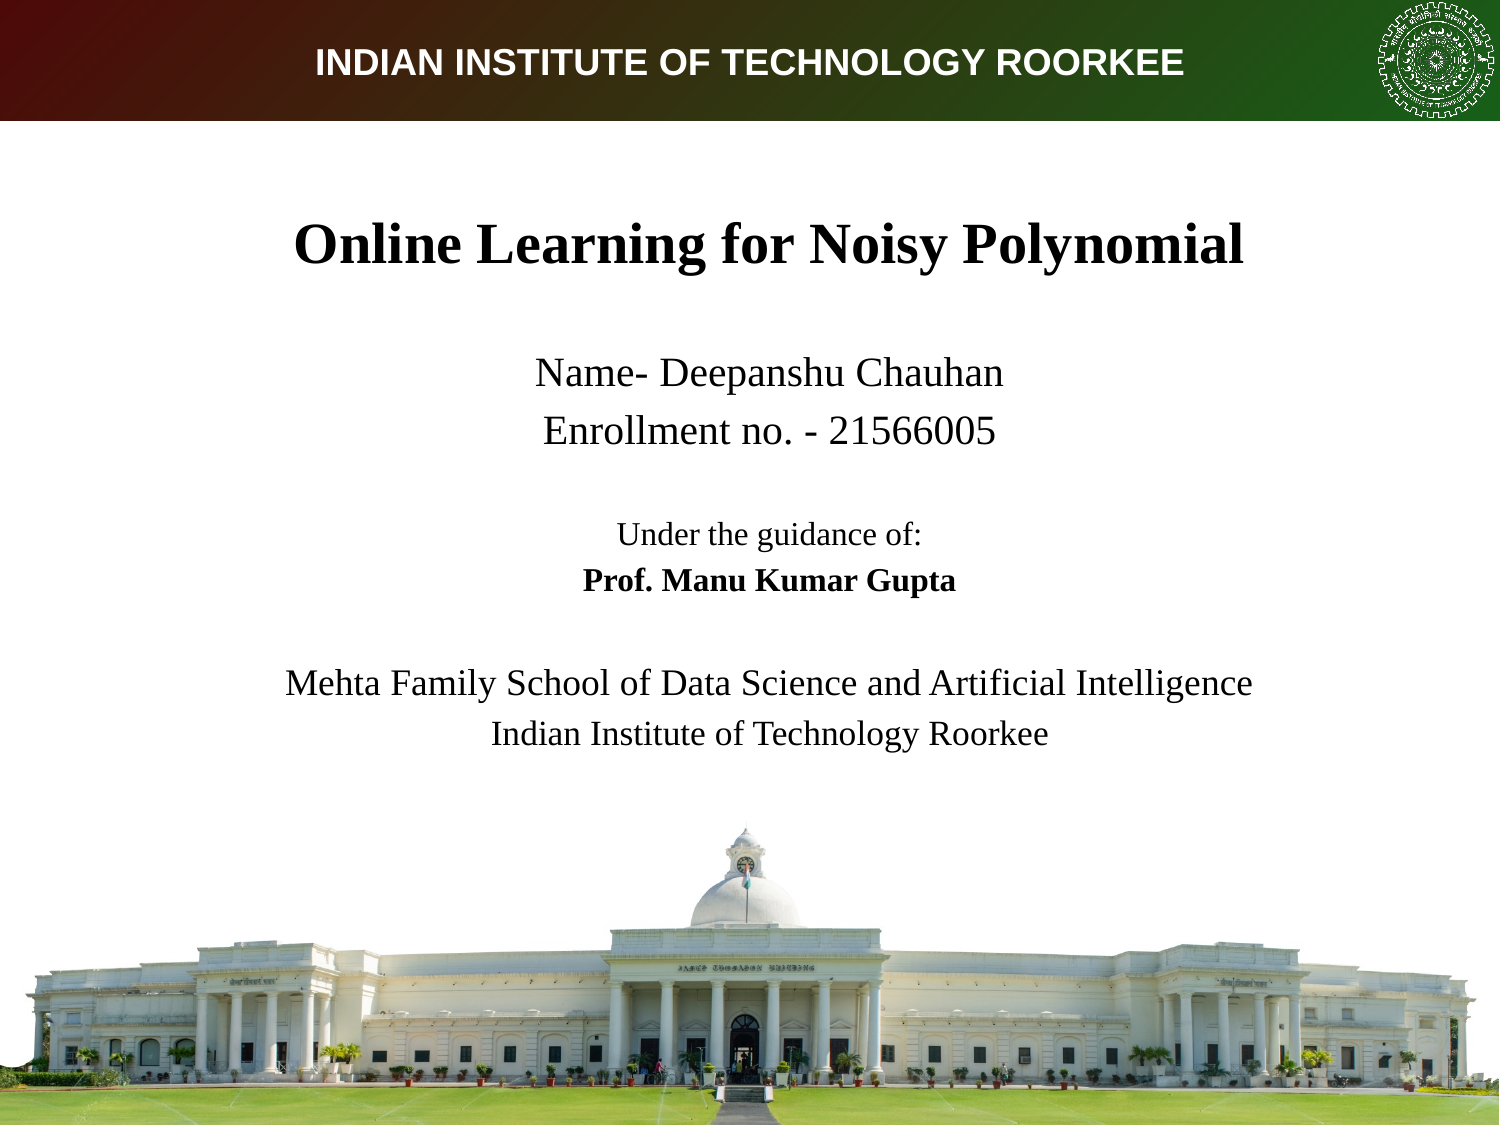

Online Learning for Noisy Polynomial
Name- Deepanshu Chauhan
Enrollment no. - 21566005

Under the guidance of:
Prof. Manu Kumar Gupta

Mehta Family School of Data Science and Artificial Intelligence
Indian Institute of Technology Roorkee